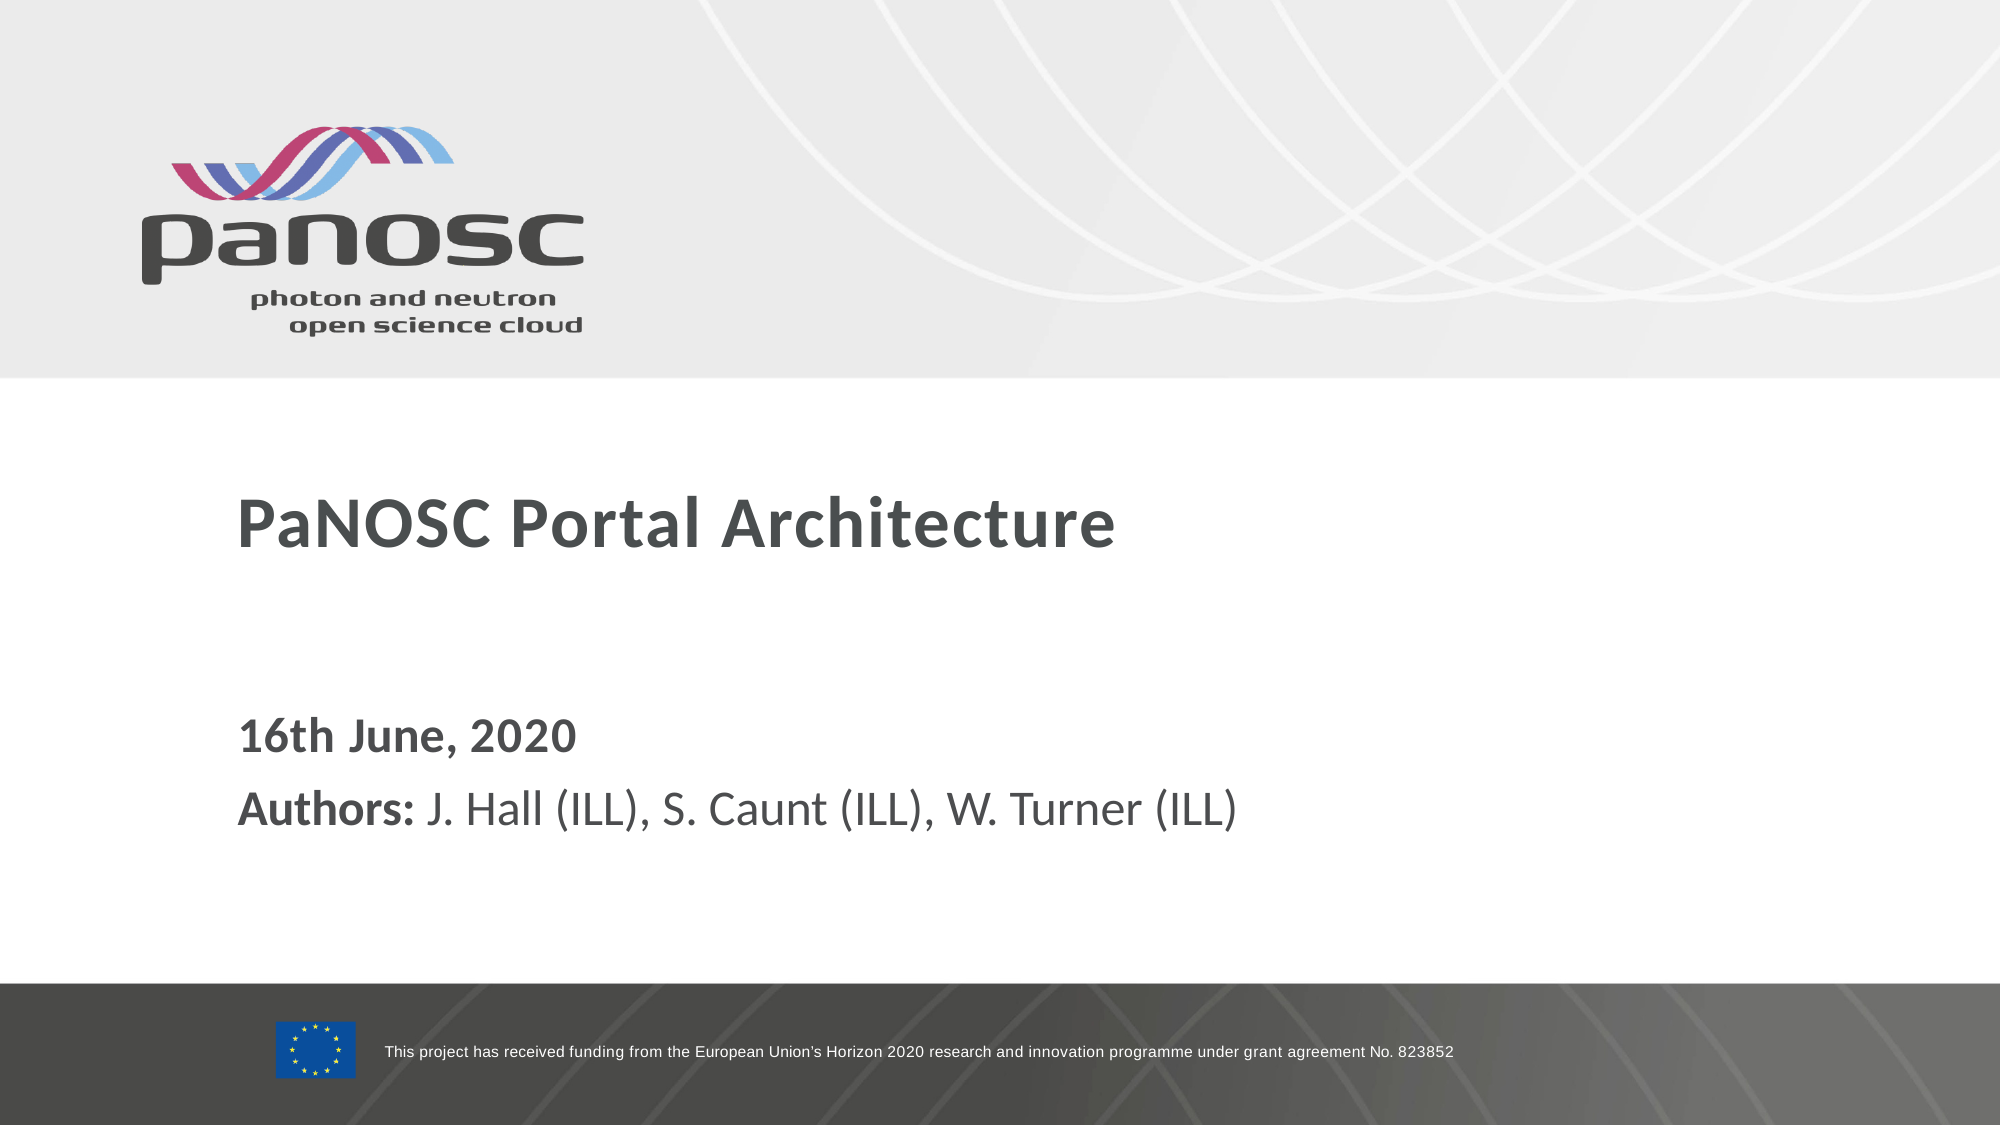

# PaNOSC Portal Architecture
16th June, 2020
Authors: J. Hall (ILL), S. Caunt (ILL), W. Turner (ILL)